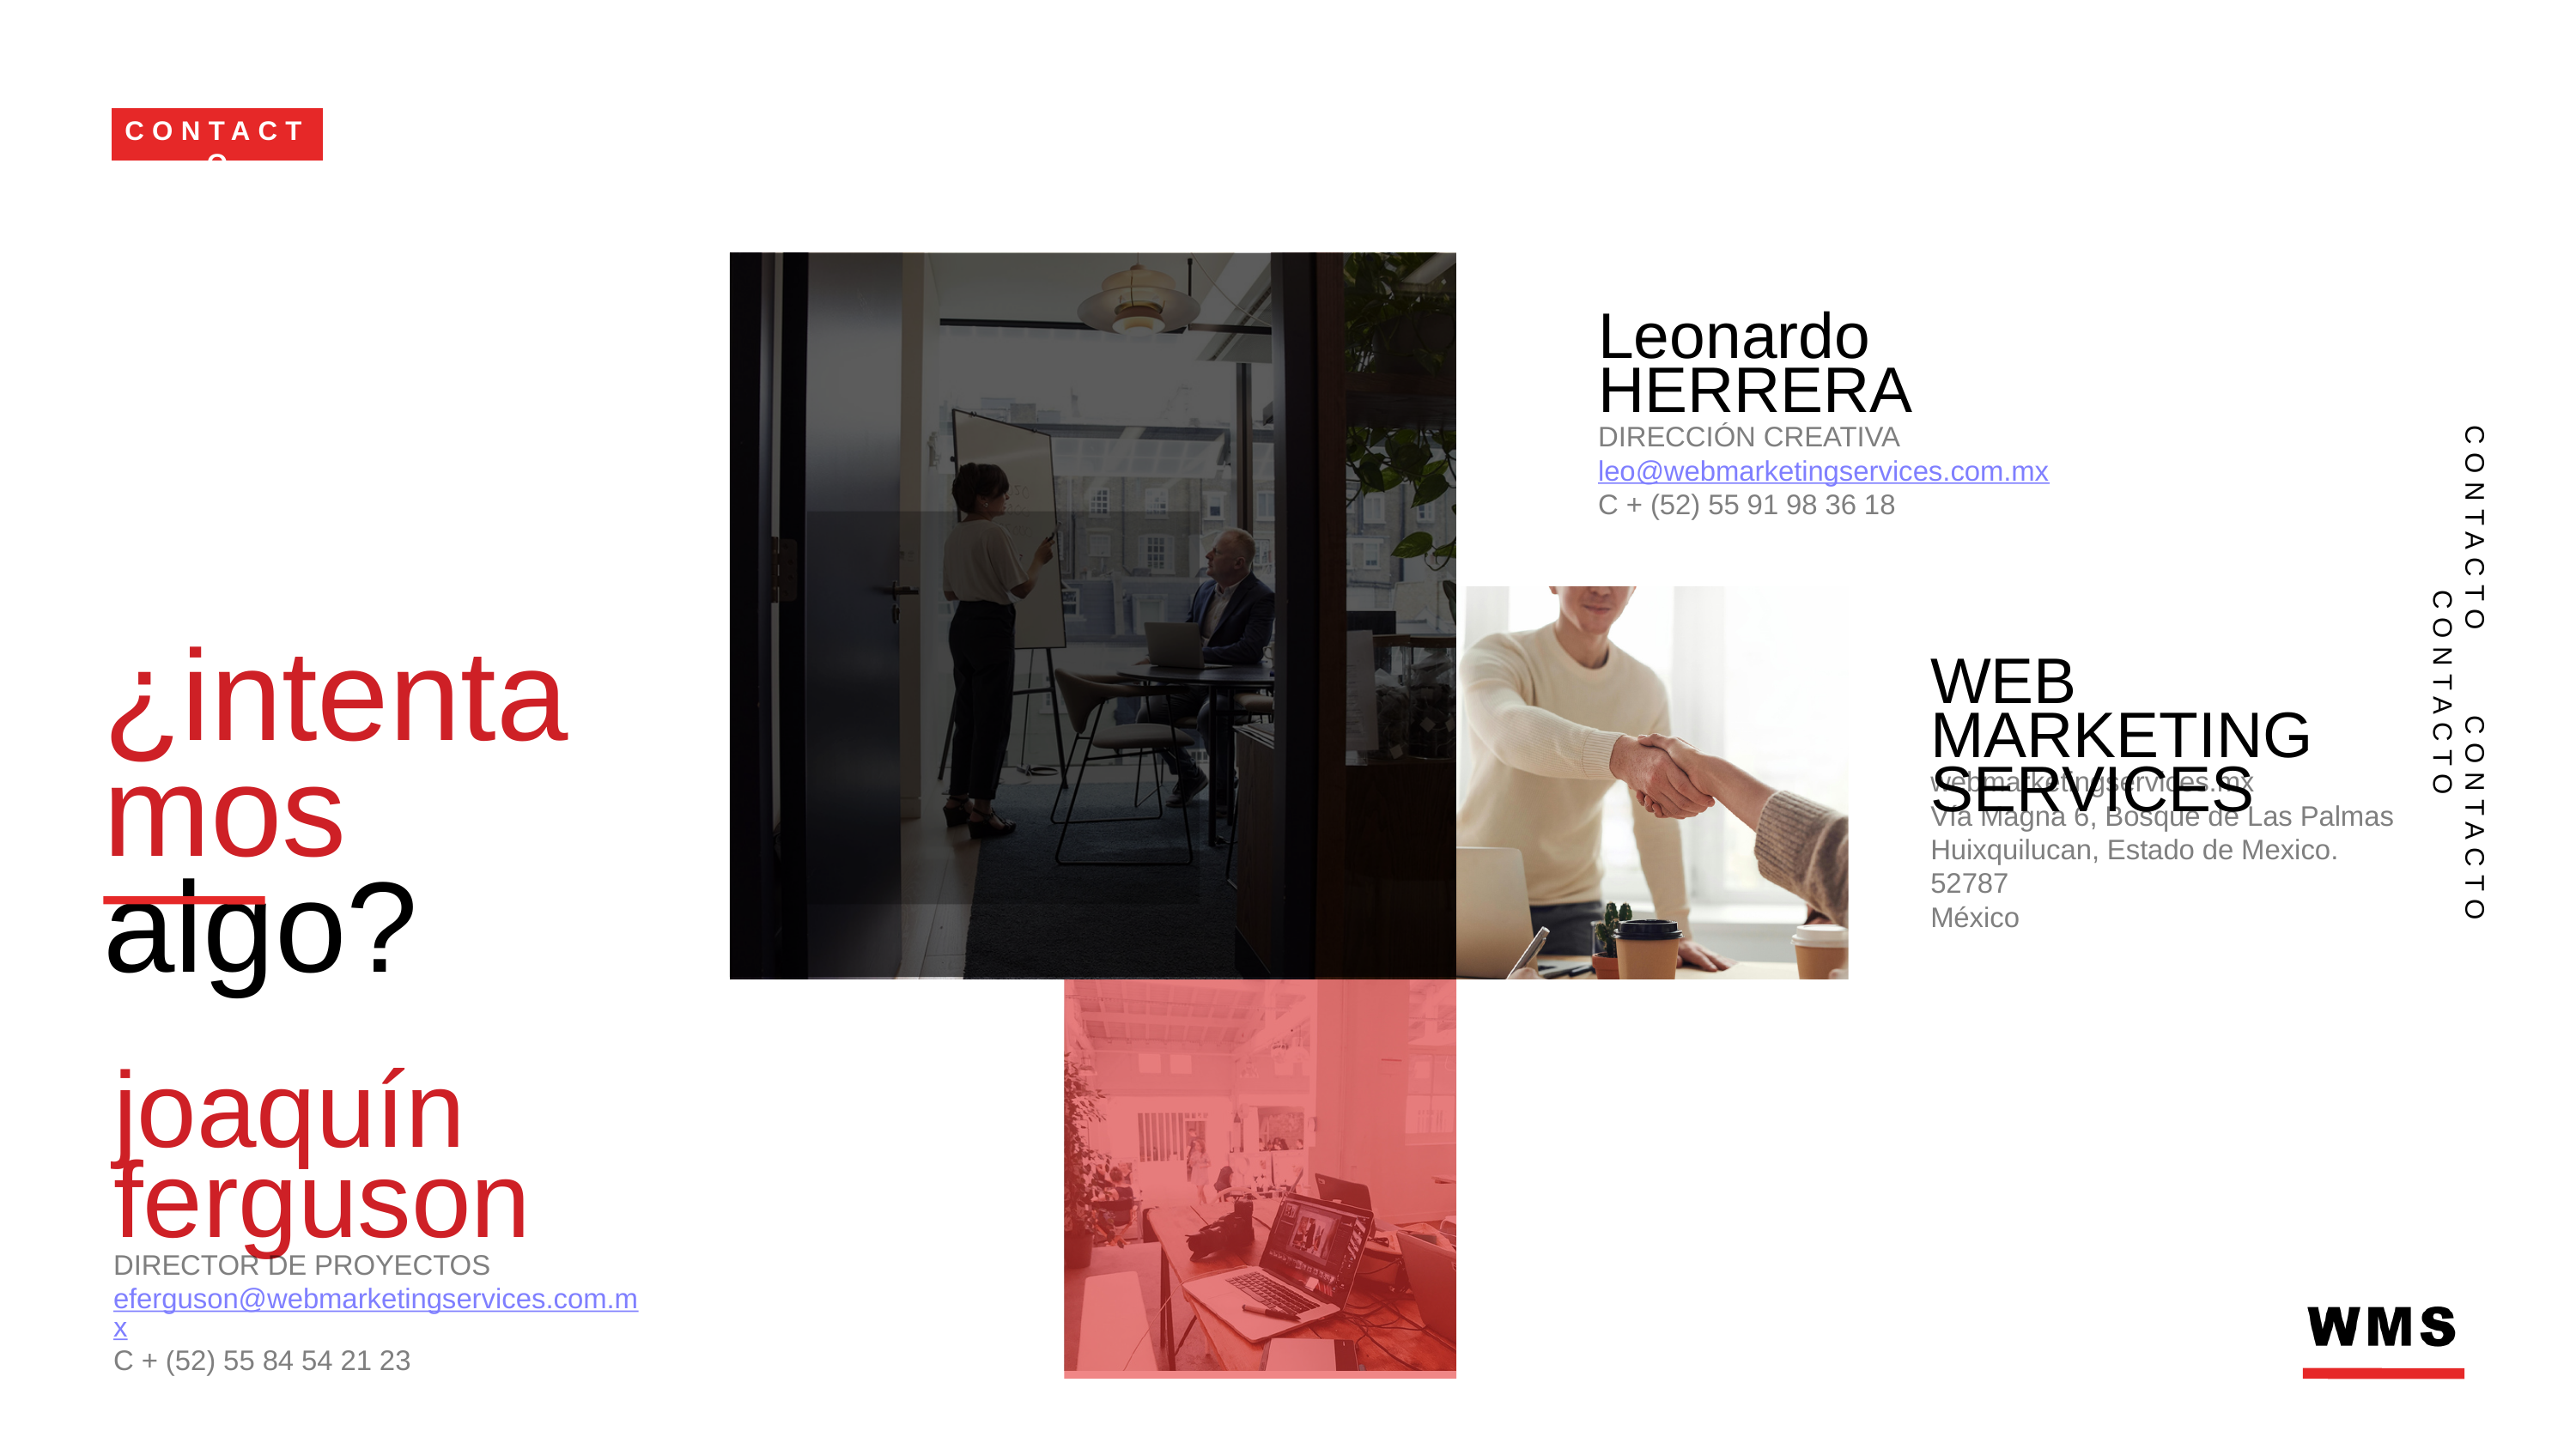

CONTACTO

Leonardo HERRERA
DIRECCIÓN CREATIVA
leo@webmarketingservices.com.mx
C + (52) 55 91 98 36 18

¿intentamos algo?
WEB MARKETING SERVICES
CONTACTO     CONTACTO    CONTACTO
webmarketingservices.mx
Vía Magna 6, Bosque de Las Palmas
Huixquilucan, Estado de Mexico.
52787
México

joaquín
ferguson
DIRECTOR DE PROYECTOS
eferguson@webmarketingservices.com.mx
C + (52) 55 84 54 21 23